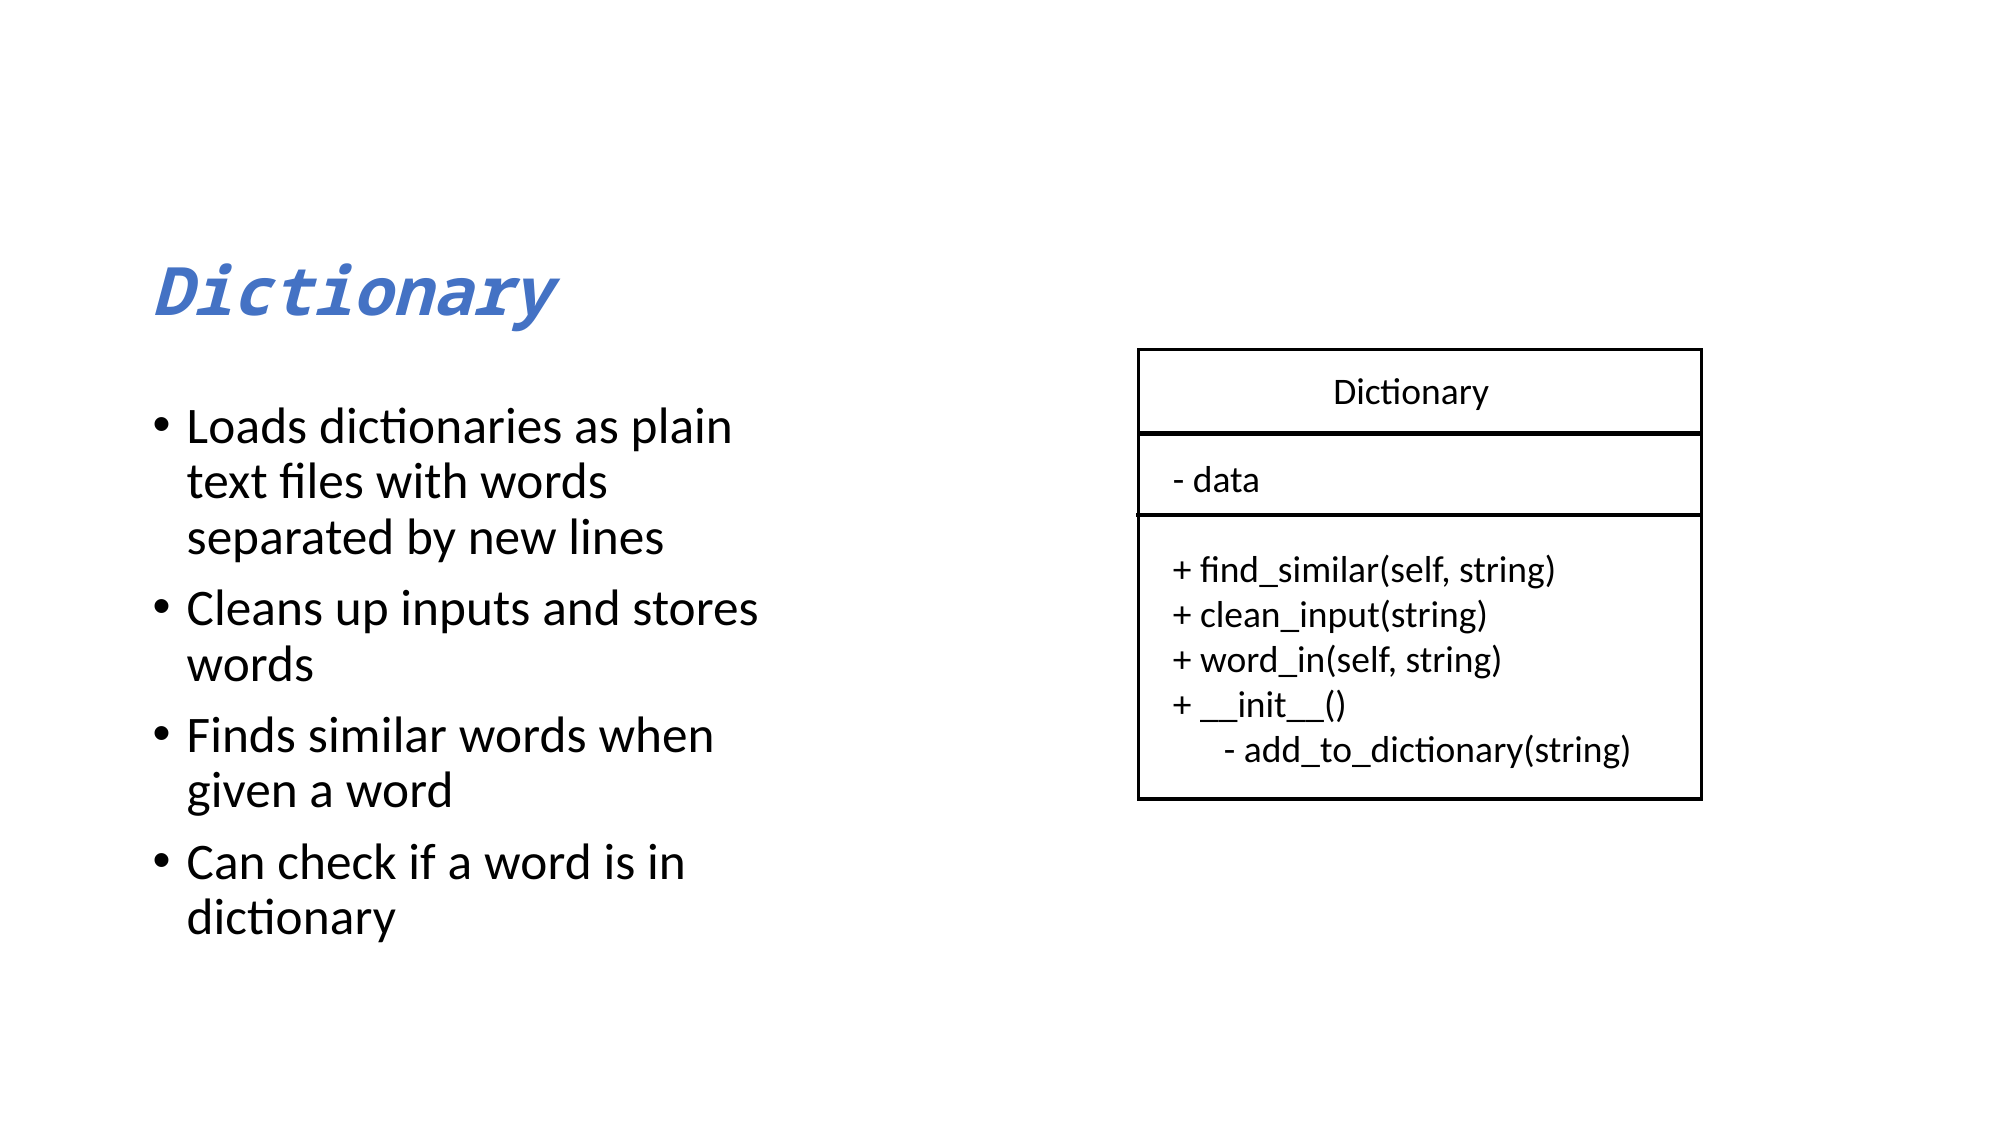

# Dictionary

Dictionary
Loads dictionaries as plain text files with words separated by new lines
Cleans up inputs and stores words
Finds similar words when given a word
Can check if a word is in dictionary
- data

+ find_similar(self, string)
+ clean_input(string)
+ word_in(self, string)
+ __init__()
      - add_to_dictionary(string)